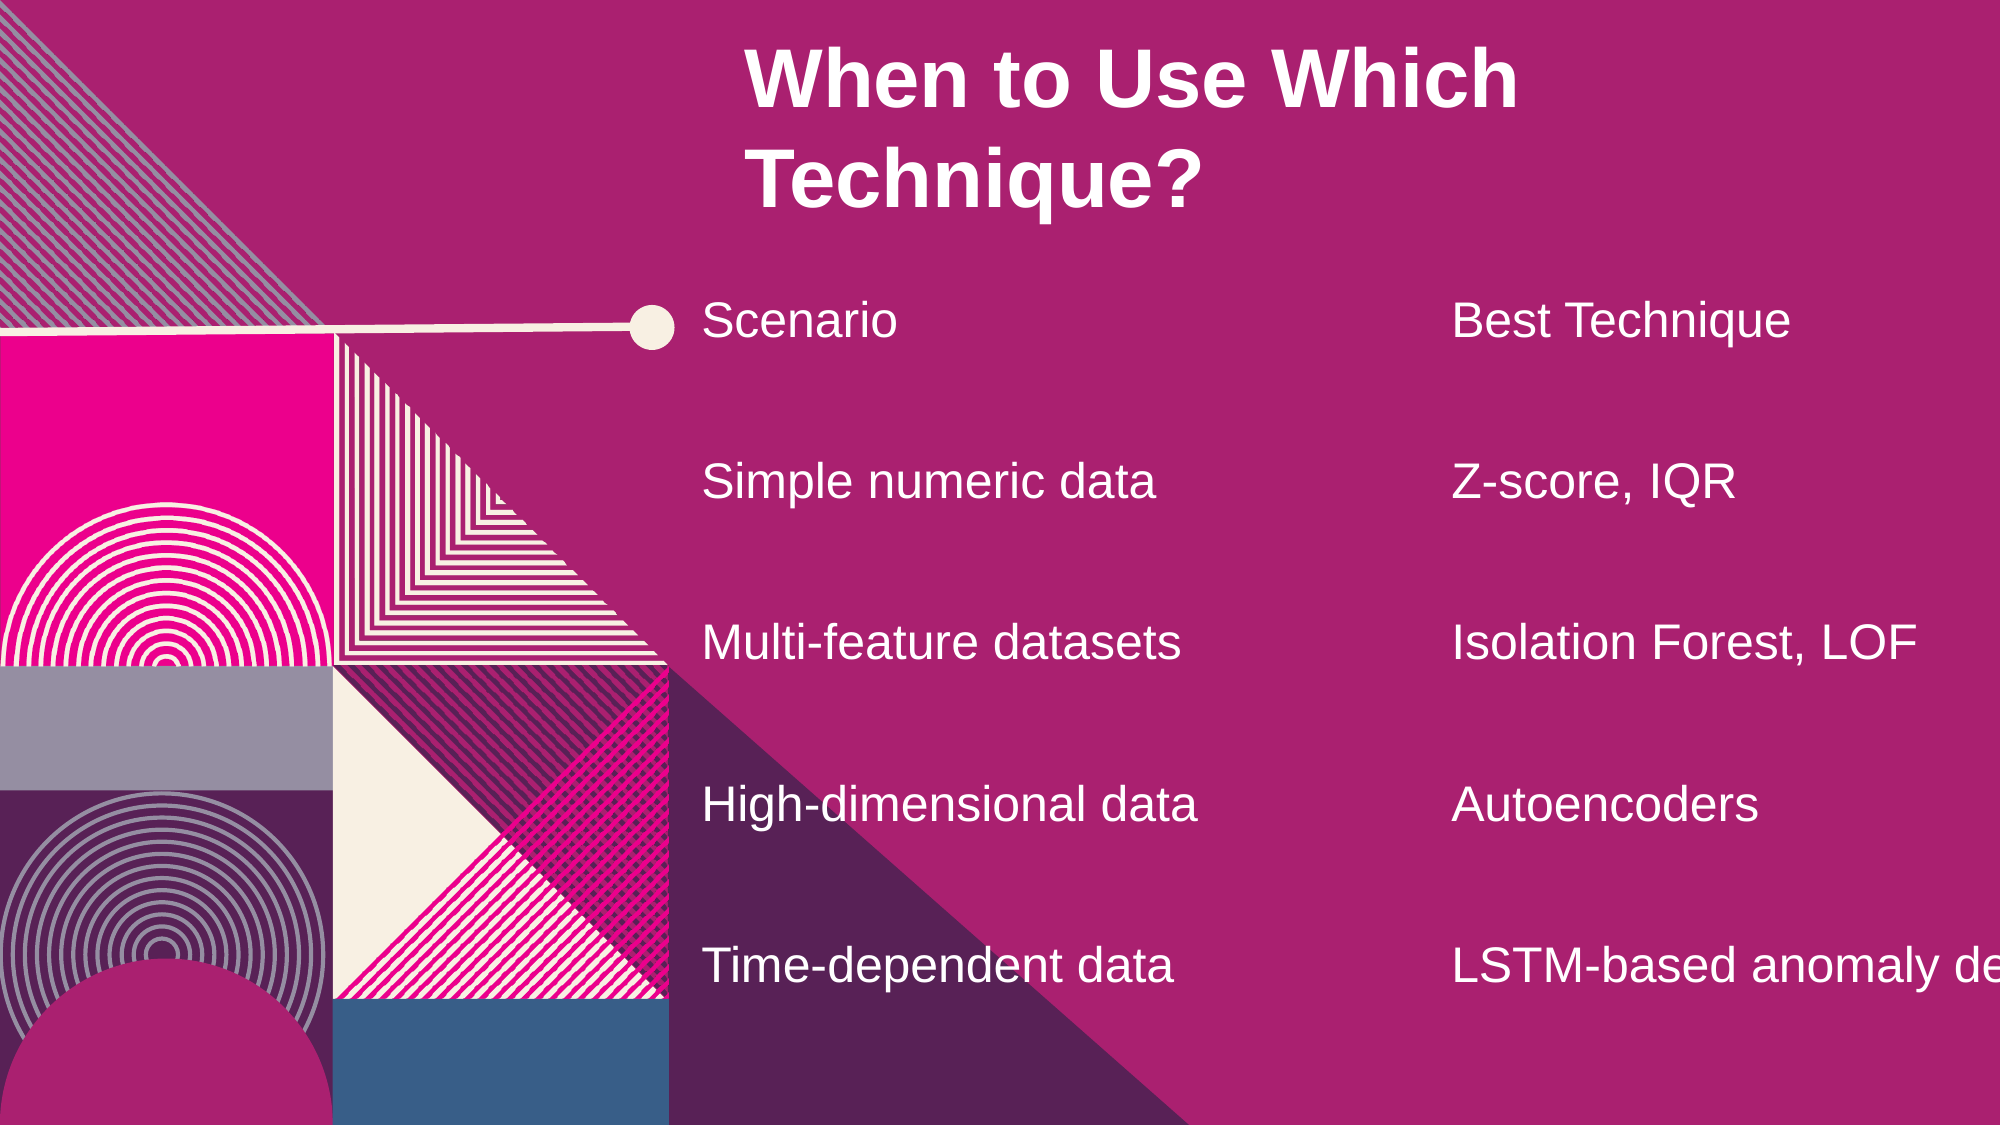

# When to Use Which Technique?

| Scenario | Best Technique |
| --- | --- |
| Simple numeric data | Z-score, IQR |
| Multi-feature datasets | Isolation Forest, LOF |
| High-dimensional data | Autoencoders |
| Time-dependent data | LSTM-based anomaly detection |
6